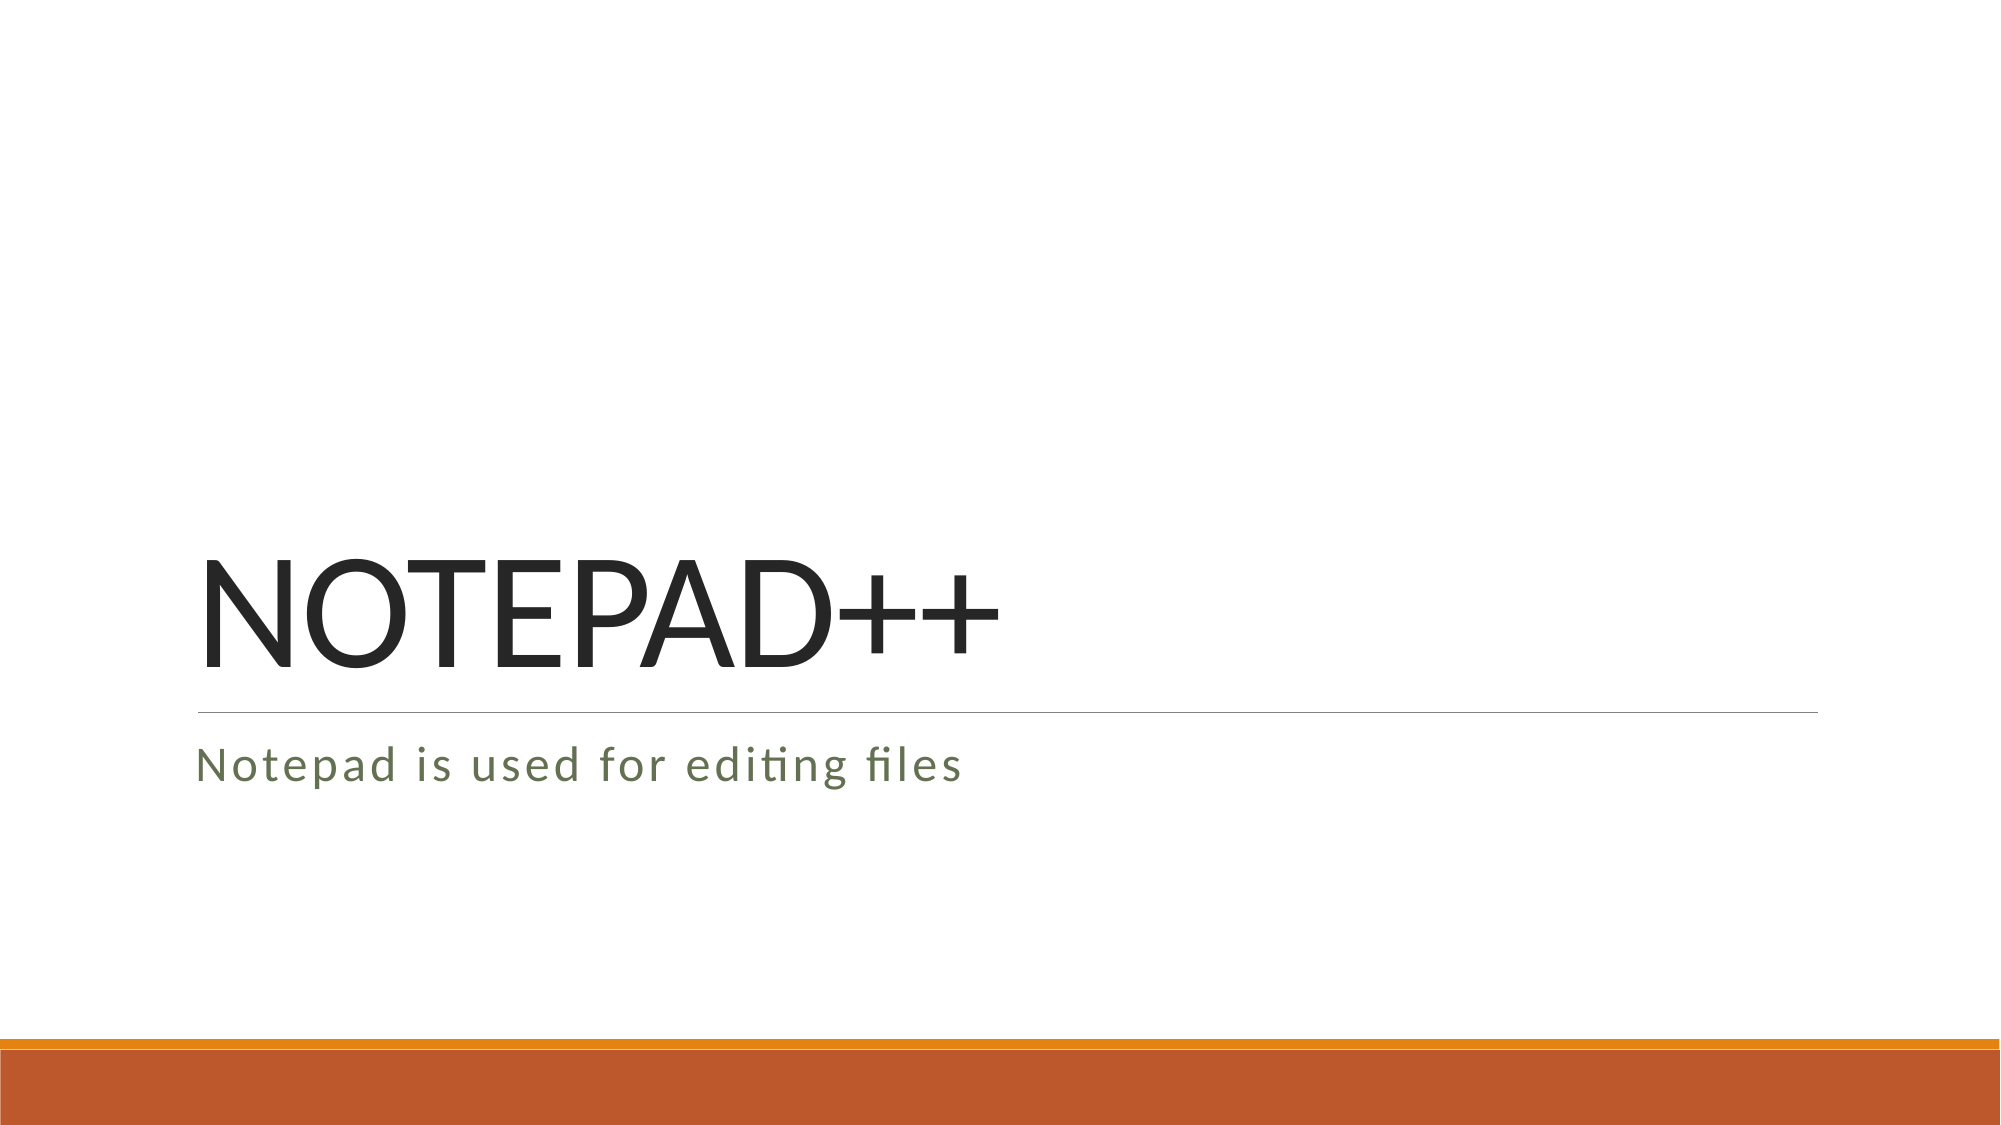

# NOTEPAD++
Notepad is used for editing files